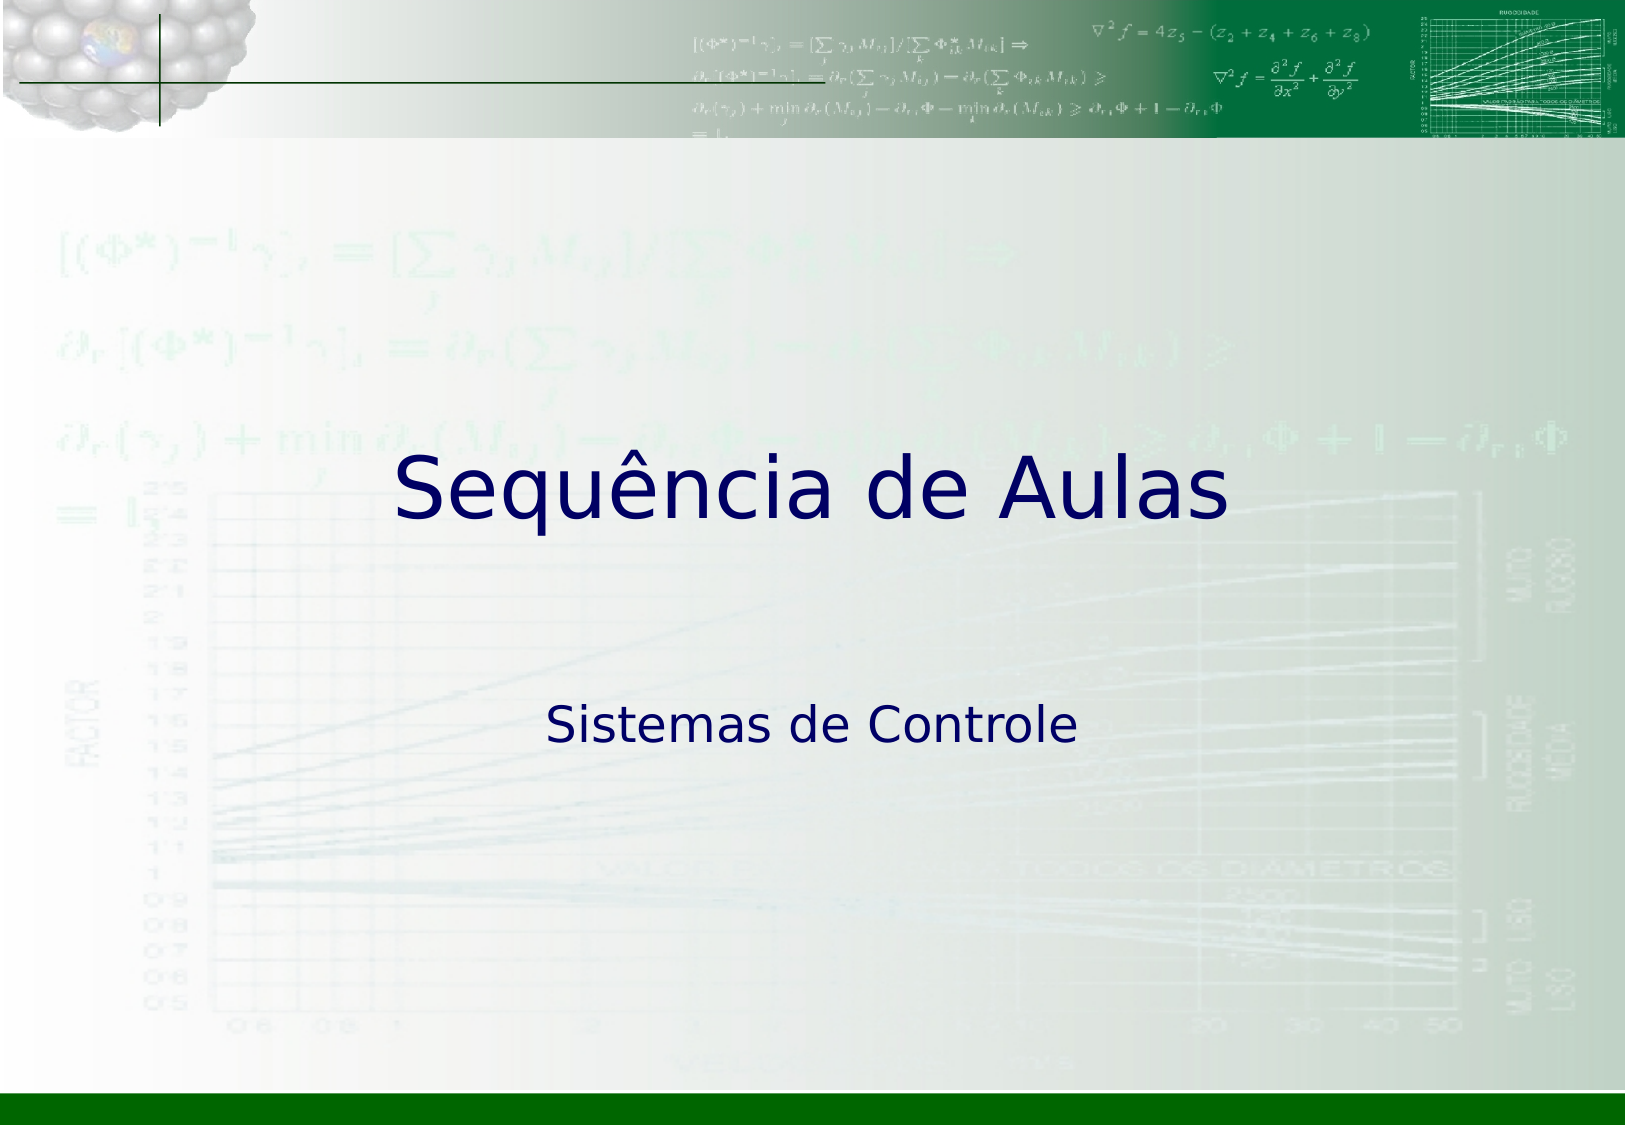

# Sequência de Aulas
Sistemas de Controle